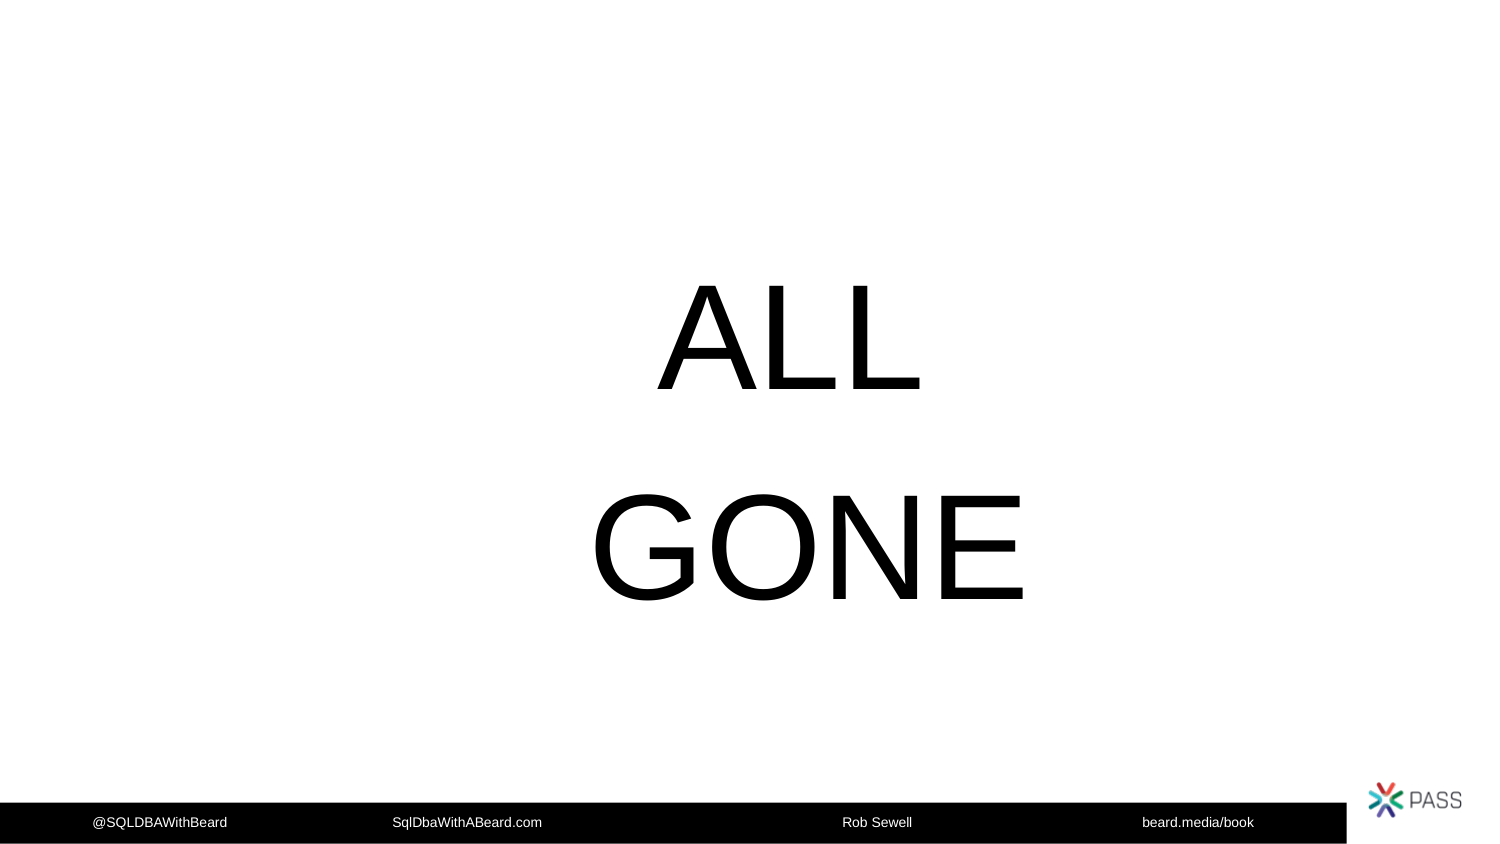

ALL
GONE
@SQLDBAWithBeard		SqlDbaWithABeard.com		Rob Sewell		beard.media/book